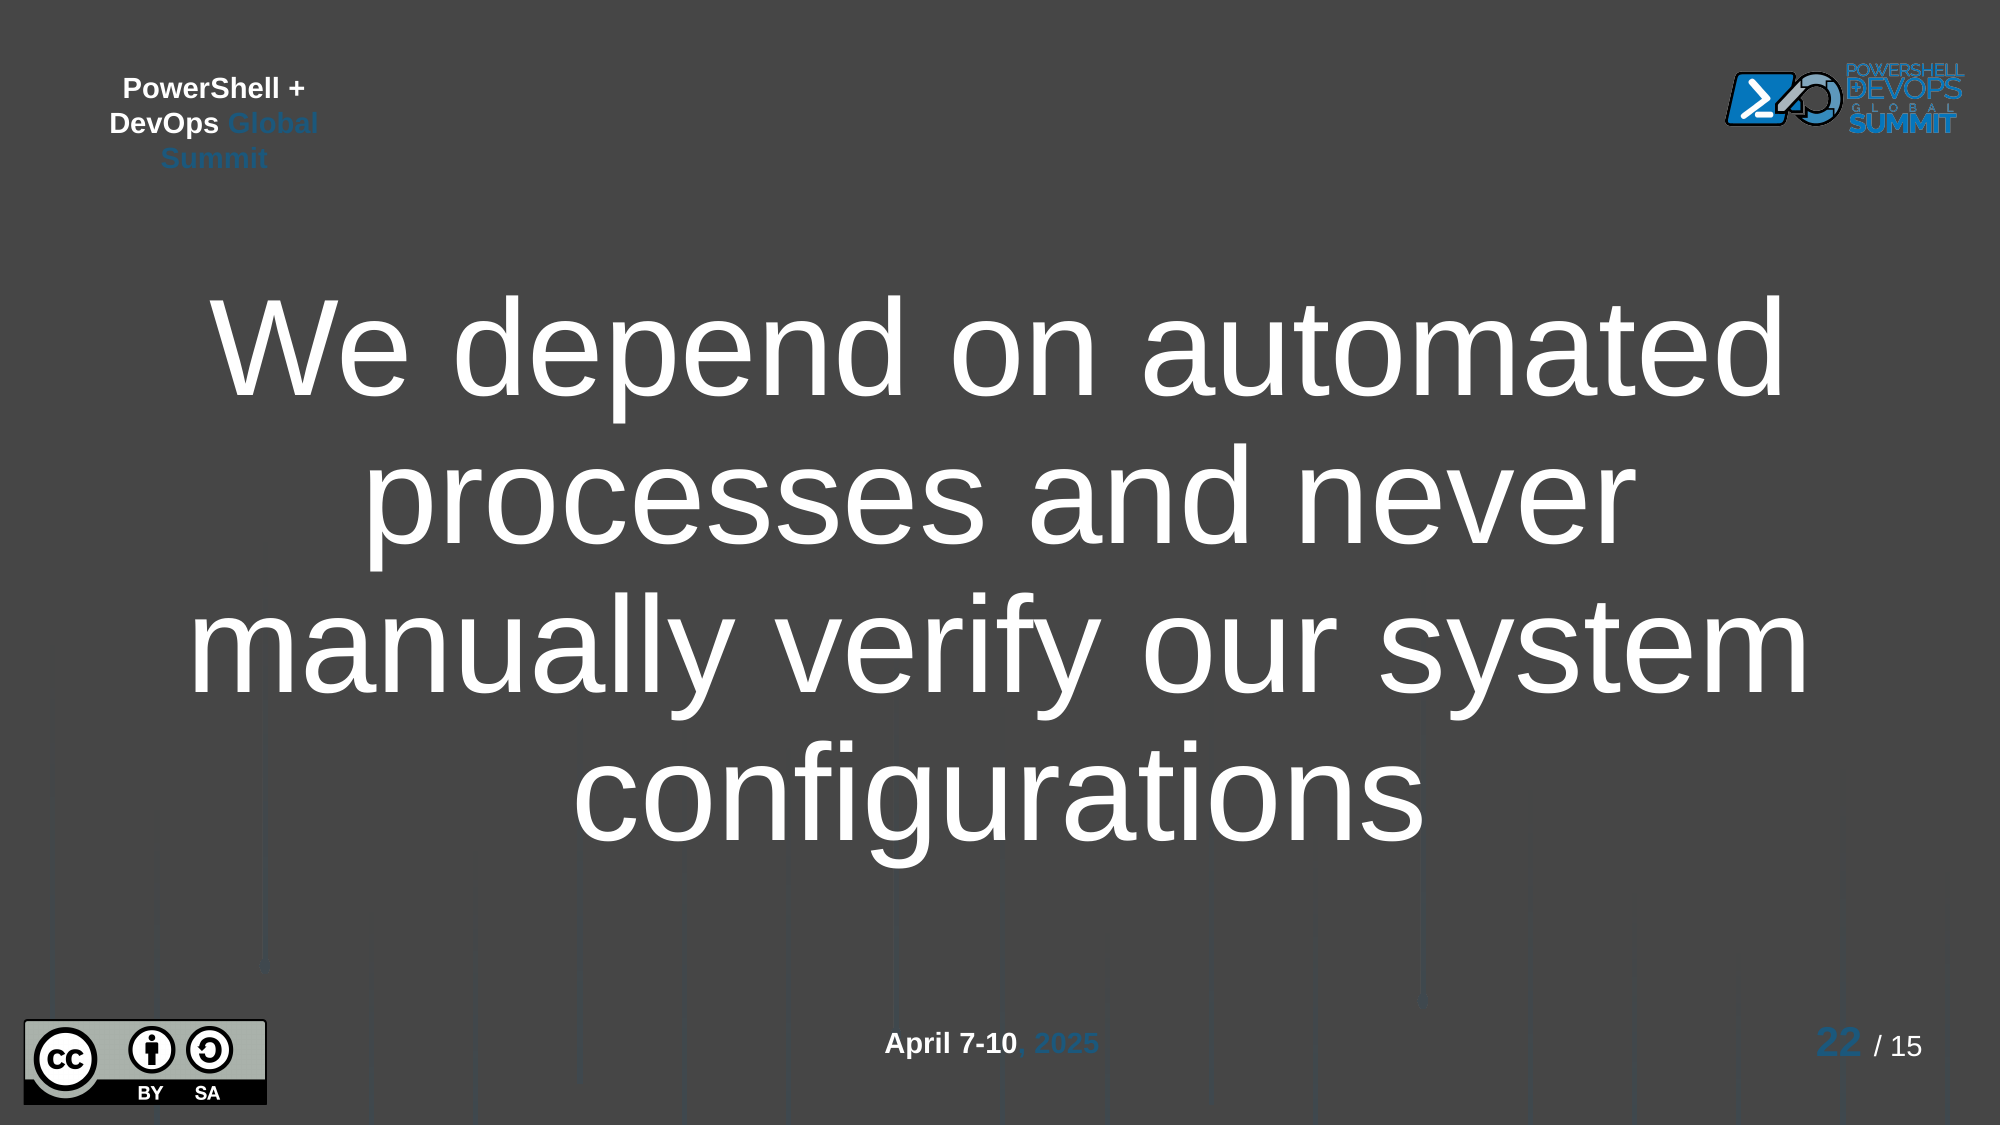

# We depend on automated processes and never manually verify our system configurations